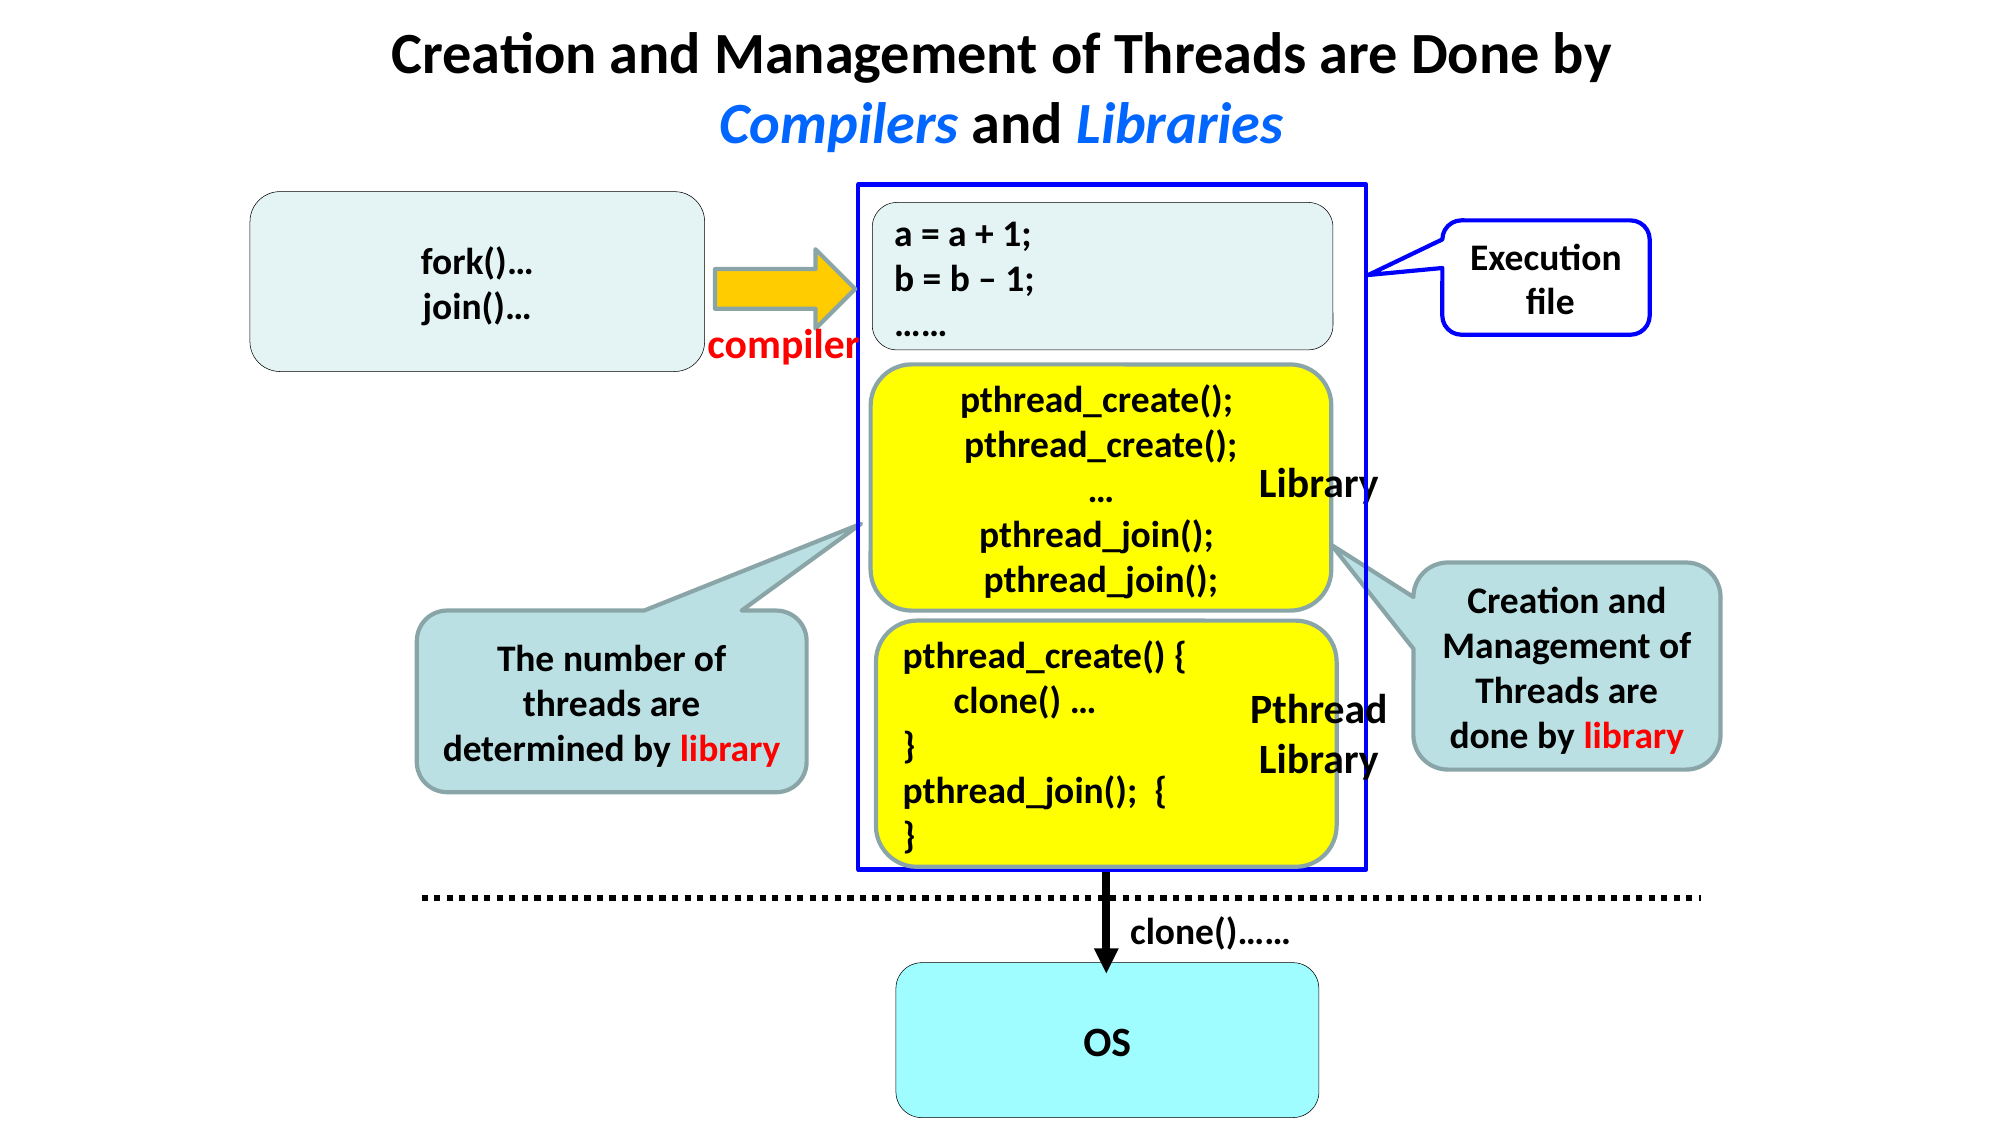

Creation and Management of Threads are Done by Compilers and Libraries

fork()…
join()…
a = a + 1;
b = b – 1;
……
Execution
 file

compiler
pthread_create();
pthread_create();
…
pthread_join();
pthread_join();
Library
Creation and Management of Threads are done by library
The number of threads are determined by library
pthread_create() {
      clone() …
}
pthread_join();  {
}
Pthread Library
clone()……
OS